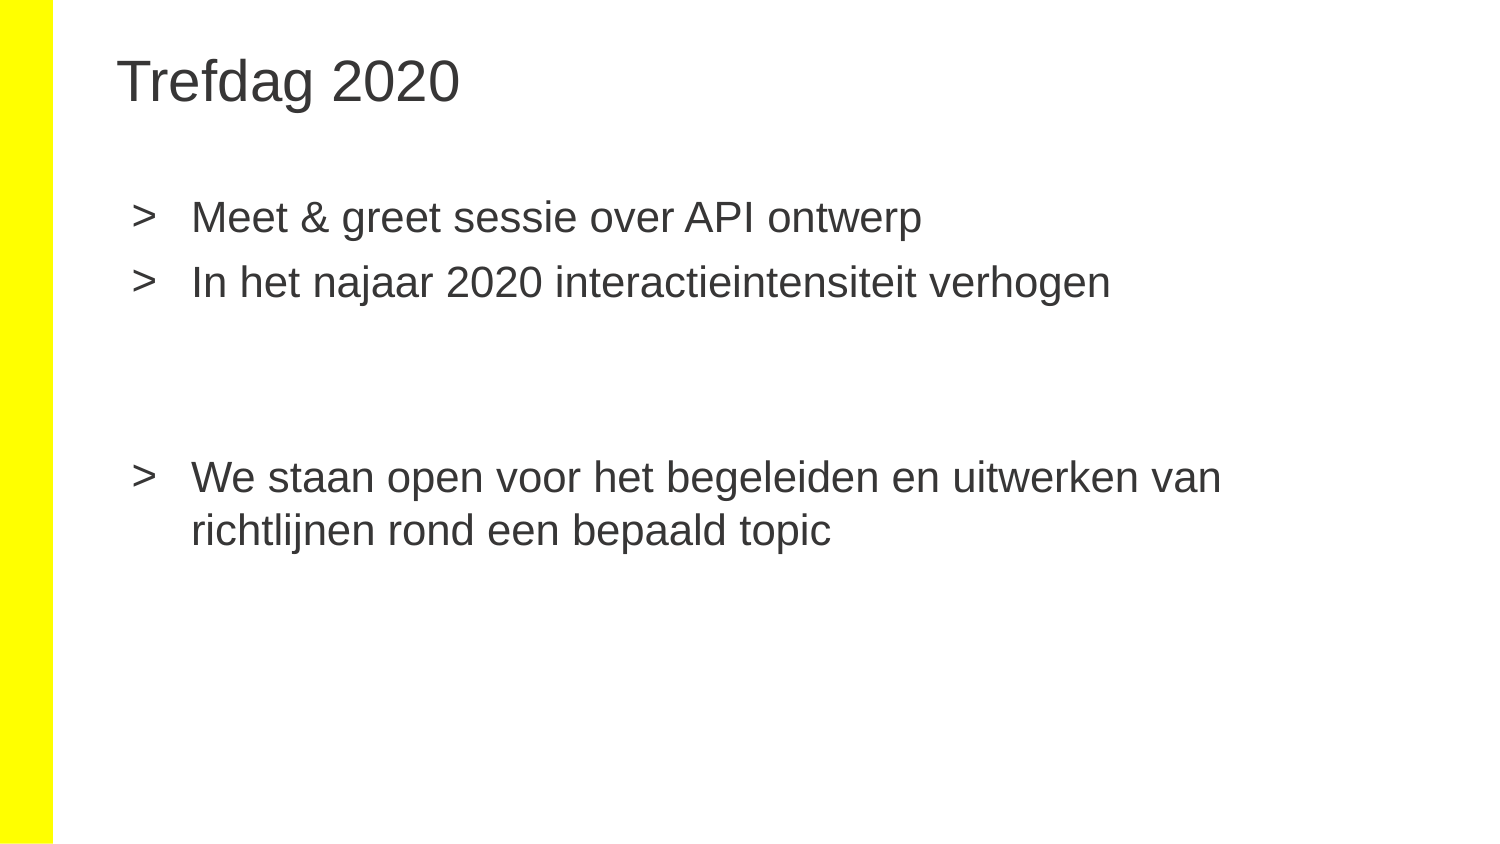

# Trefdag 2020
Meet & greet sessie over API ontwerp
In het najaar 2020 interactieintensiteit verhogen

We staan open voor het begeleiden en uitwerken van richtlijnen rond een bepaald topic